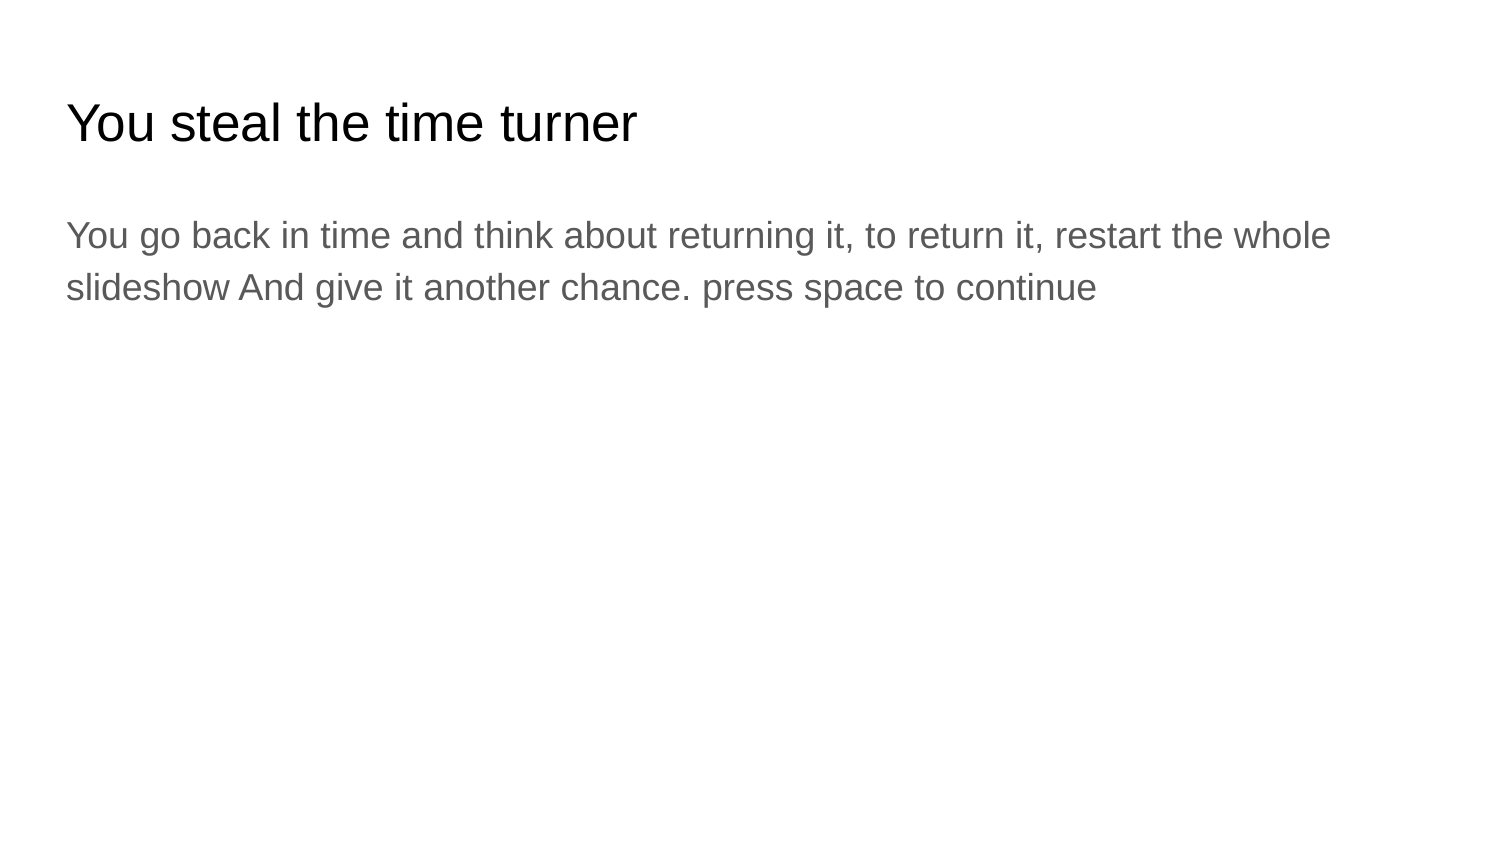

# You steal the time turner
You go back in time and think about returning it, to return it, restart the whole slideshow And give it another chance. press space to continue